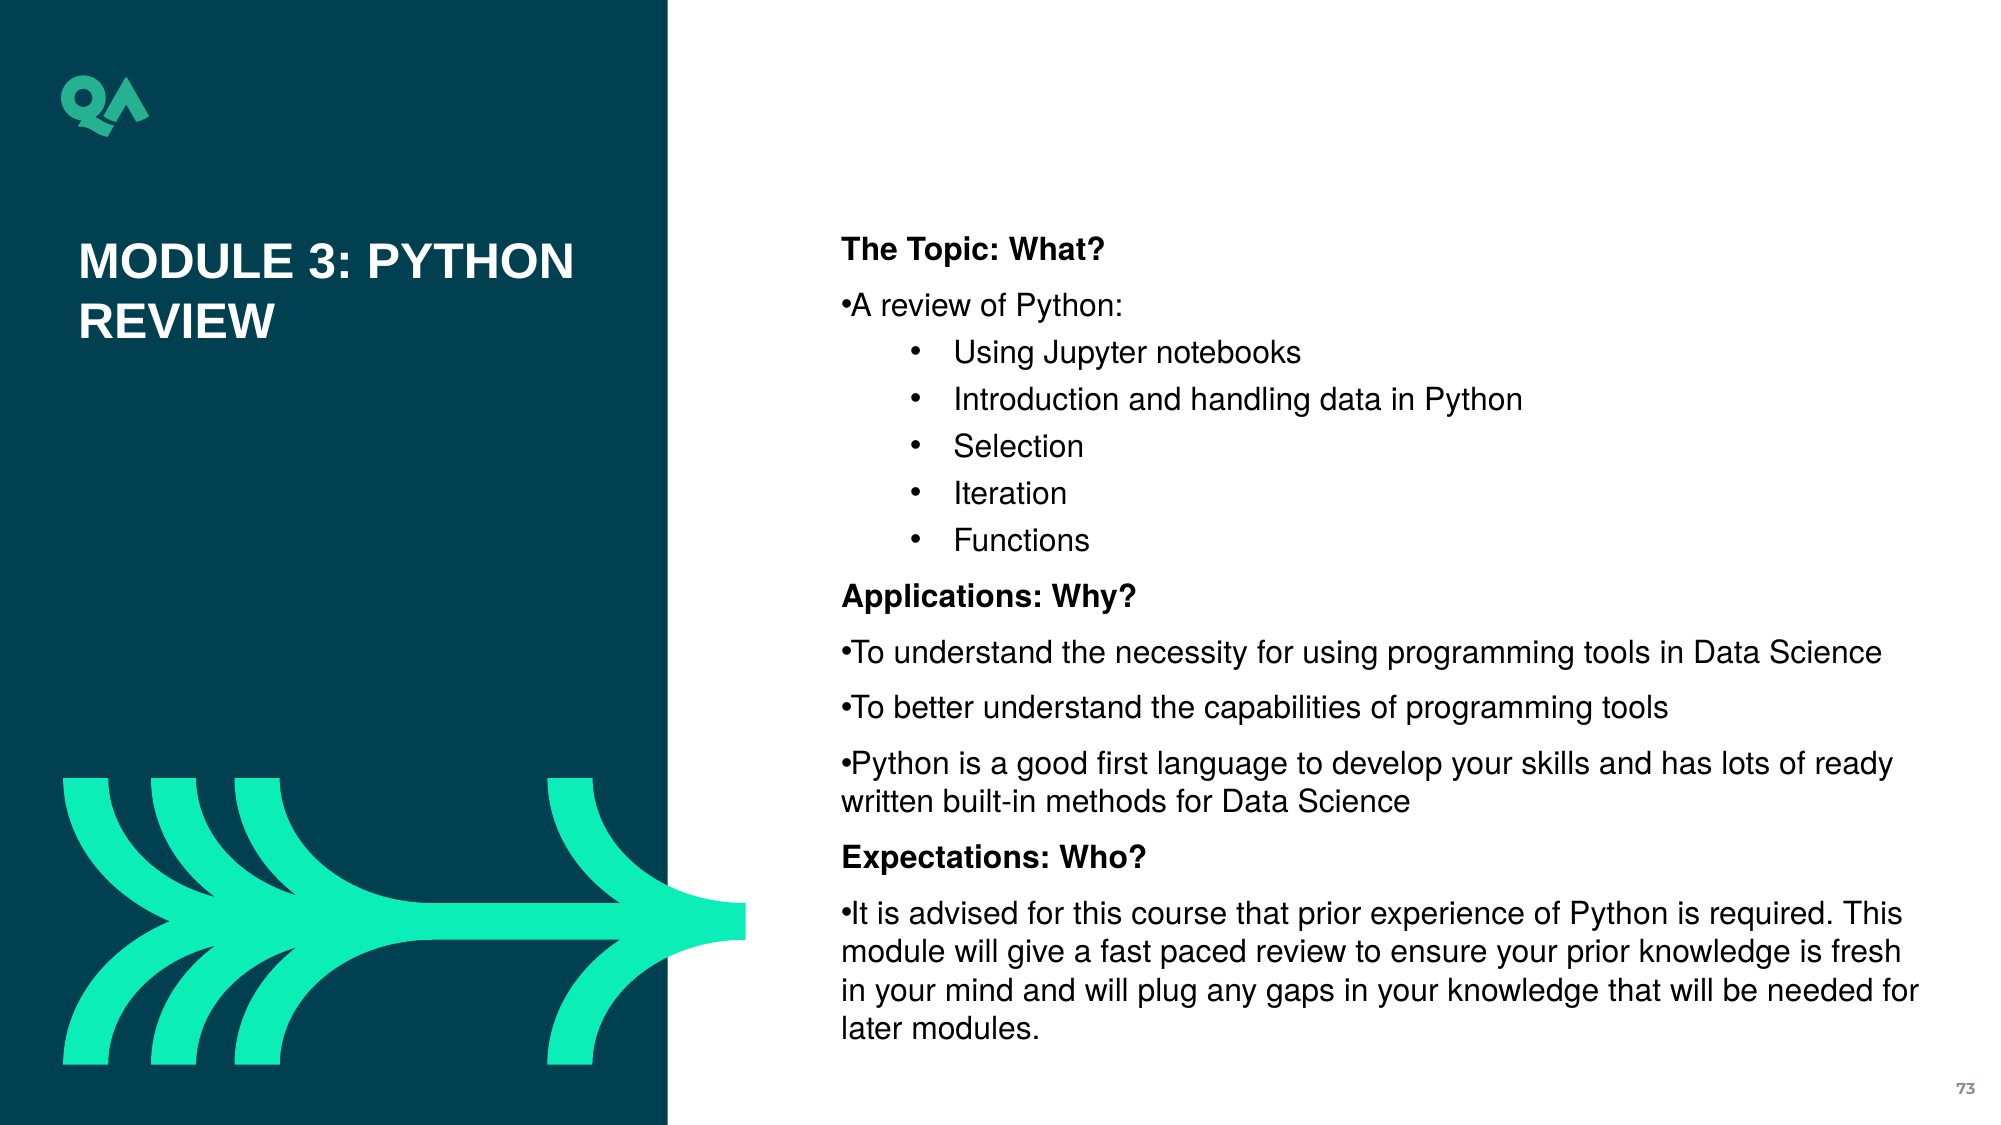

Module 3: Python review
The Topic: What?
A review of Python:
Using Jupyter notebooks
Introduction and handling data in Python
Selection
Iteration
Functions
Applications: Why?
To understand the necessity for using programming tools in Data Science
To better understand the capabilities of programming tools
Python is a good first language to develop your skills and has lots of ready written built-in methods for Data Science
Expectations: Who?
It is advised for this course that prior experience of Python is required. This module will give a fast paced review to ensure your prior knowledge is fresh in your mind and will plug any gaps in your knowledge that will be needed for later modules.

73